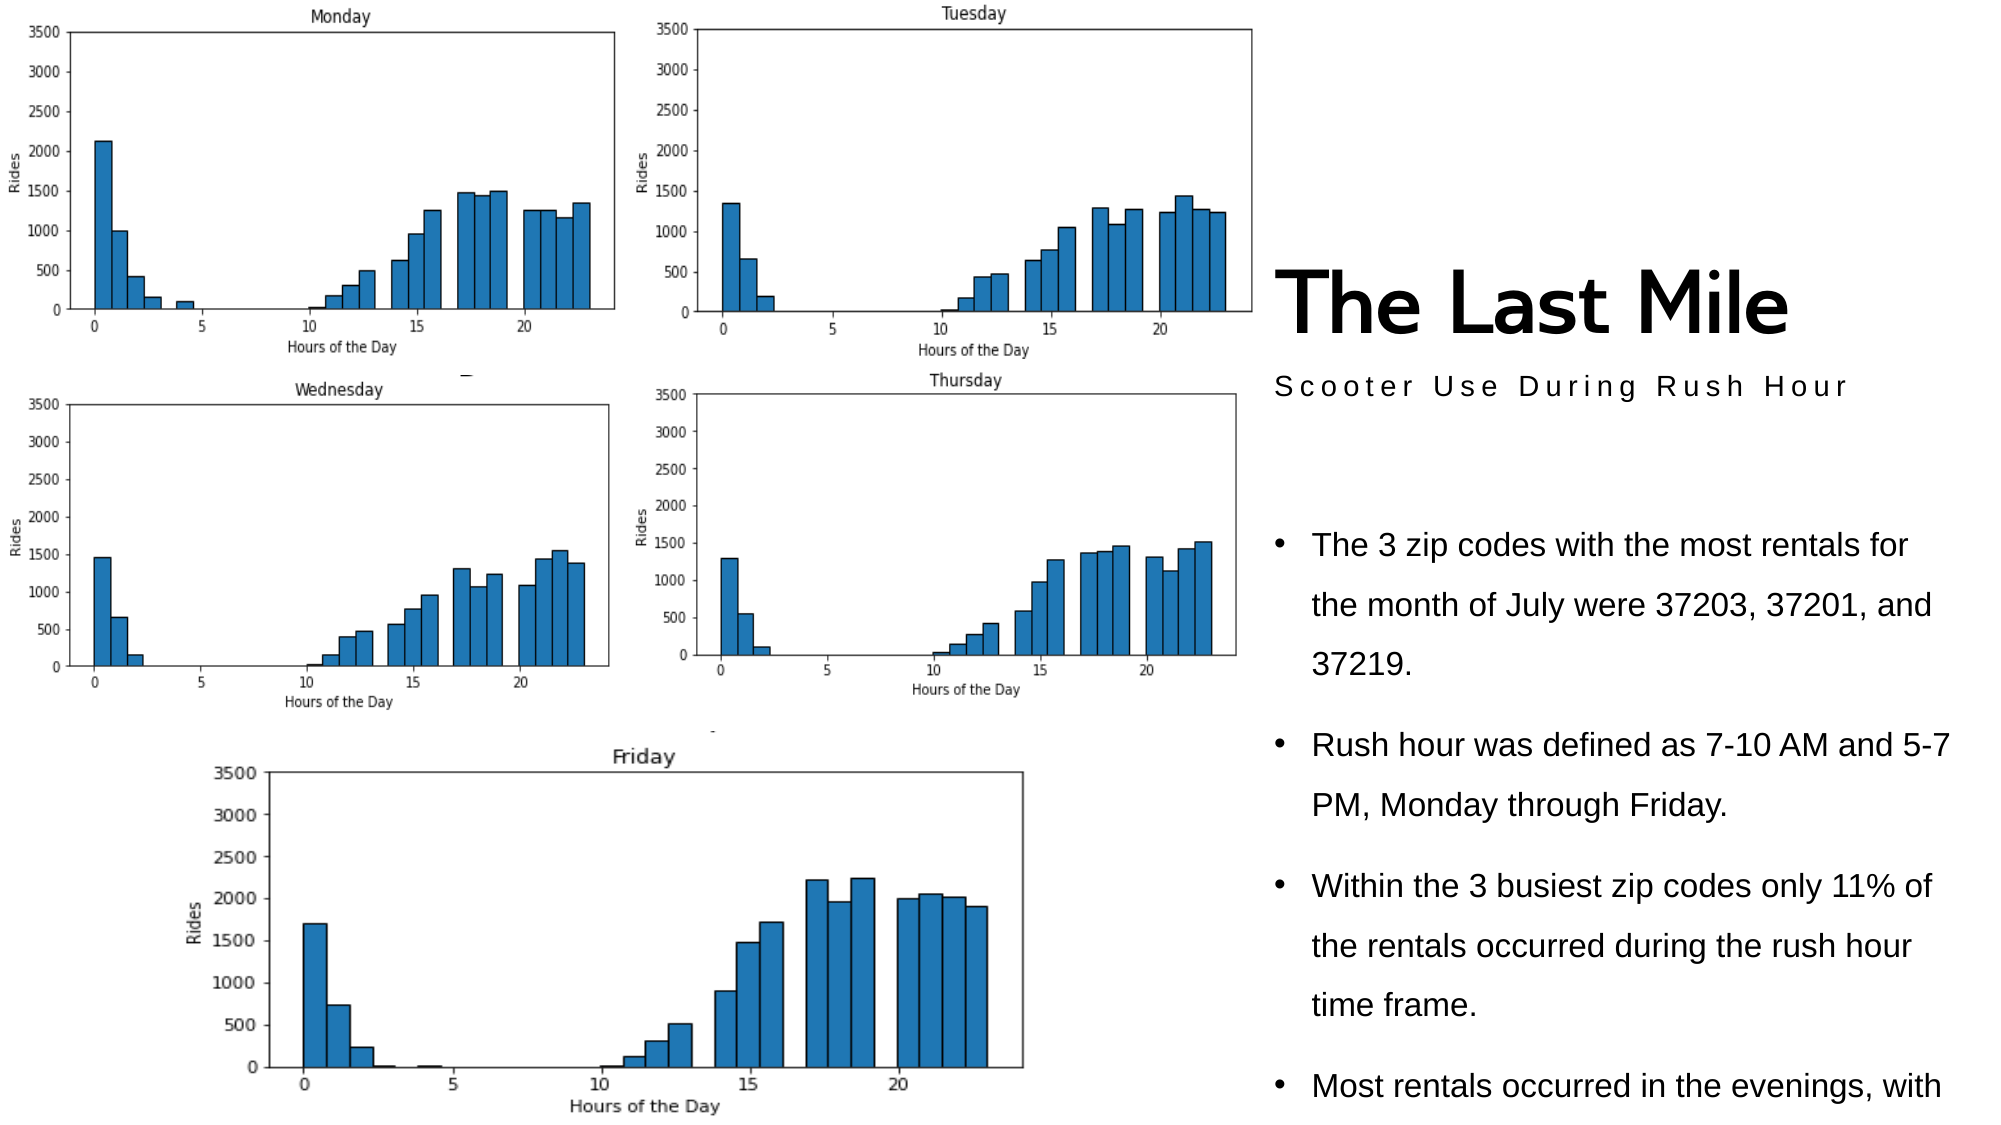

### Chart

| Category |
|---|
# The Last Mile
Scooter Use During Rush Hour
The 3 zip codes with the most rentals for the month of July were 37203, 37201, and 37219.
Rush hour was defined as 7-10 AM and 5-7 PM, Monday through Friday.
Within the 3 busiest zip codes only 11% of the rentals occurred during the rush hour time frame.
Most rentals occurred in the evenings, with significant increases on the weekends.